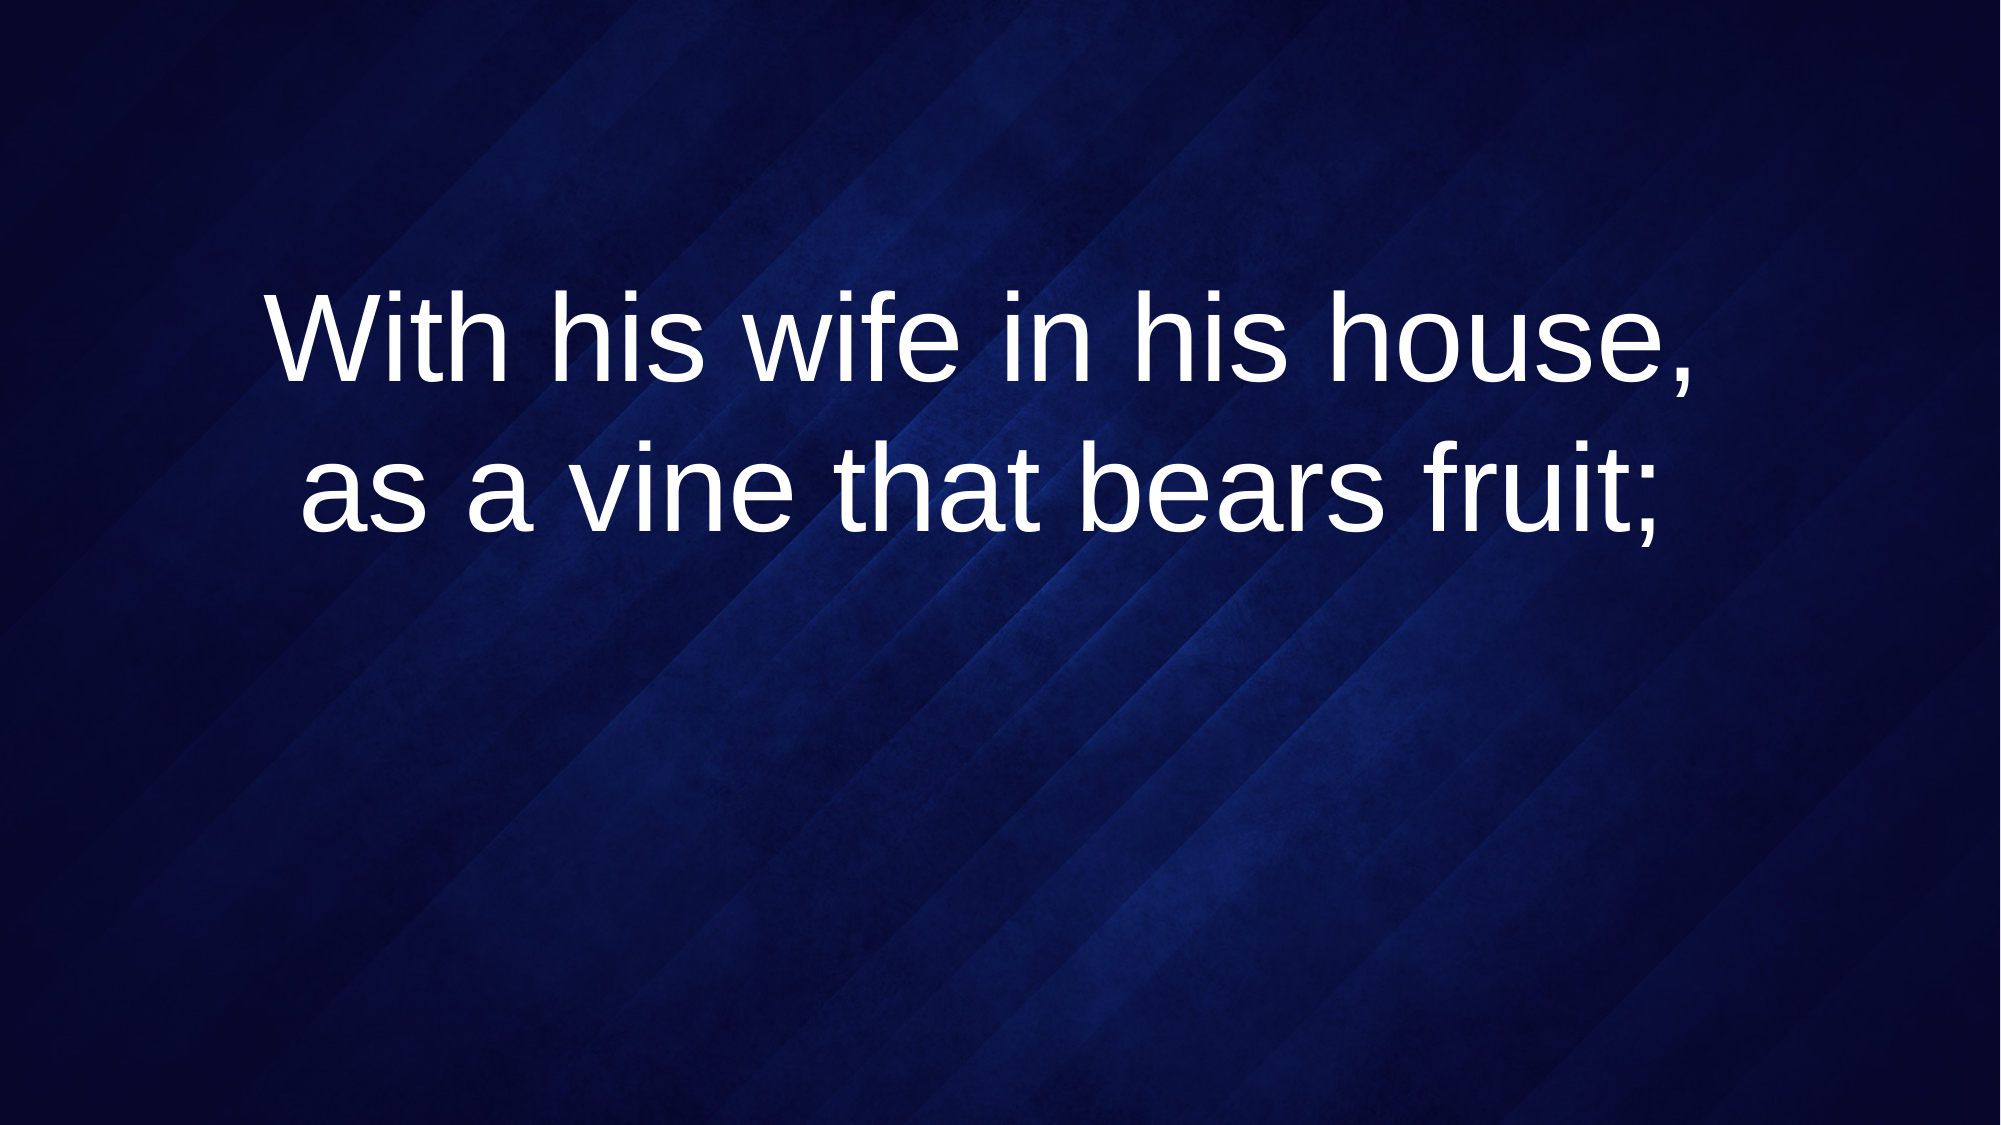

# With his wife in his house, as a vine that bears fruit;